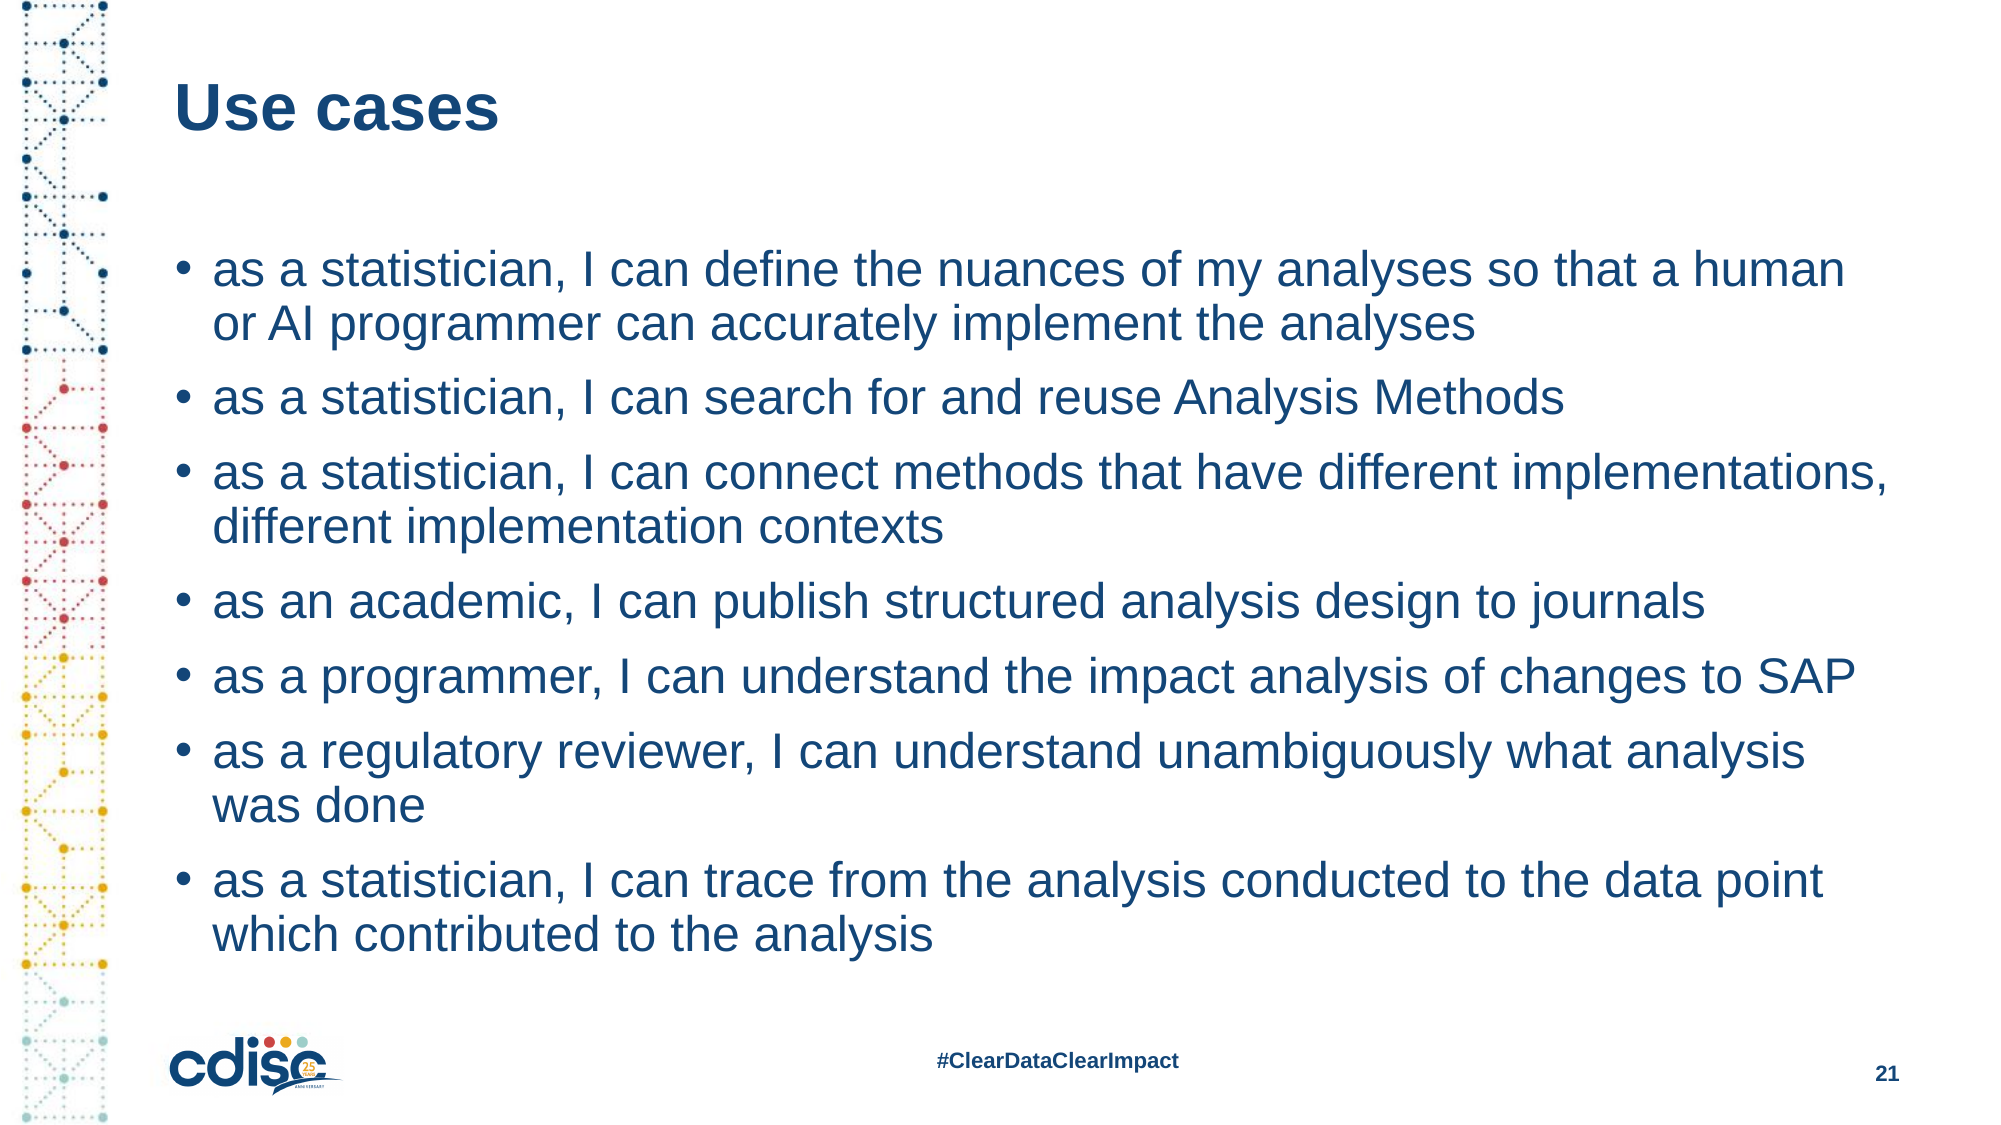

# Use cases
as a statistician, I can define the nuances of my analyses so that a human or AI programmer can accurately implement the analyses
as a statistician, I can search for and reuse Analysis Methods
as a statistician, I can connect methods that have different implementations, different implementation contexts
as an academic, I can publish structured analysis design to journals
as a programmer, I can understand the impact analysis of changes to SAP
as a regulatory reviewer, I can understand unambiguously what analysis was done
as a statistician, I can trace from the analysis conducted to the data point which contributed to the analysis

#ClearDataClearImpact

21